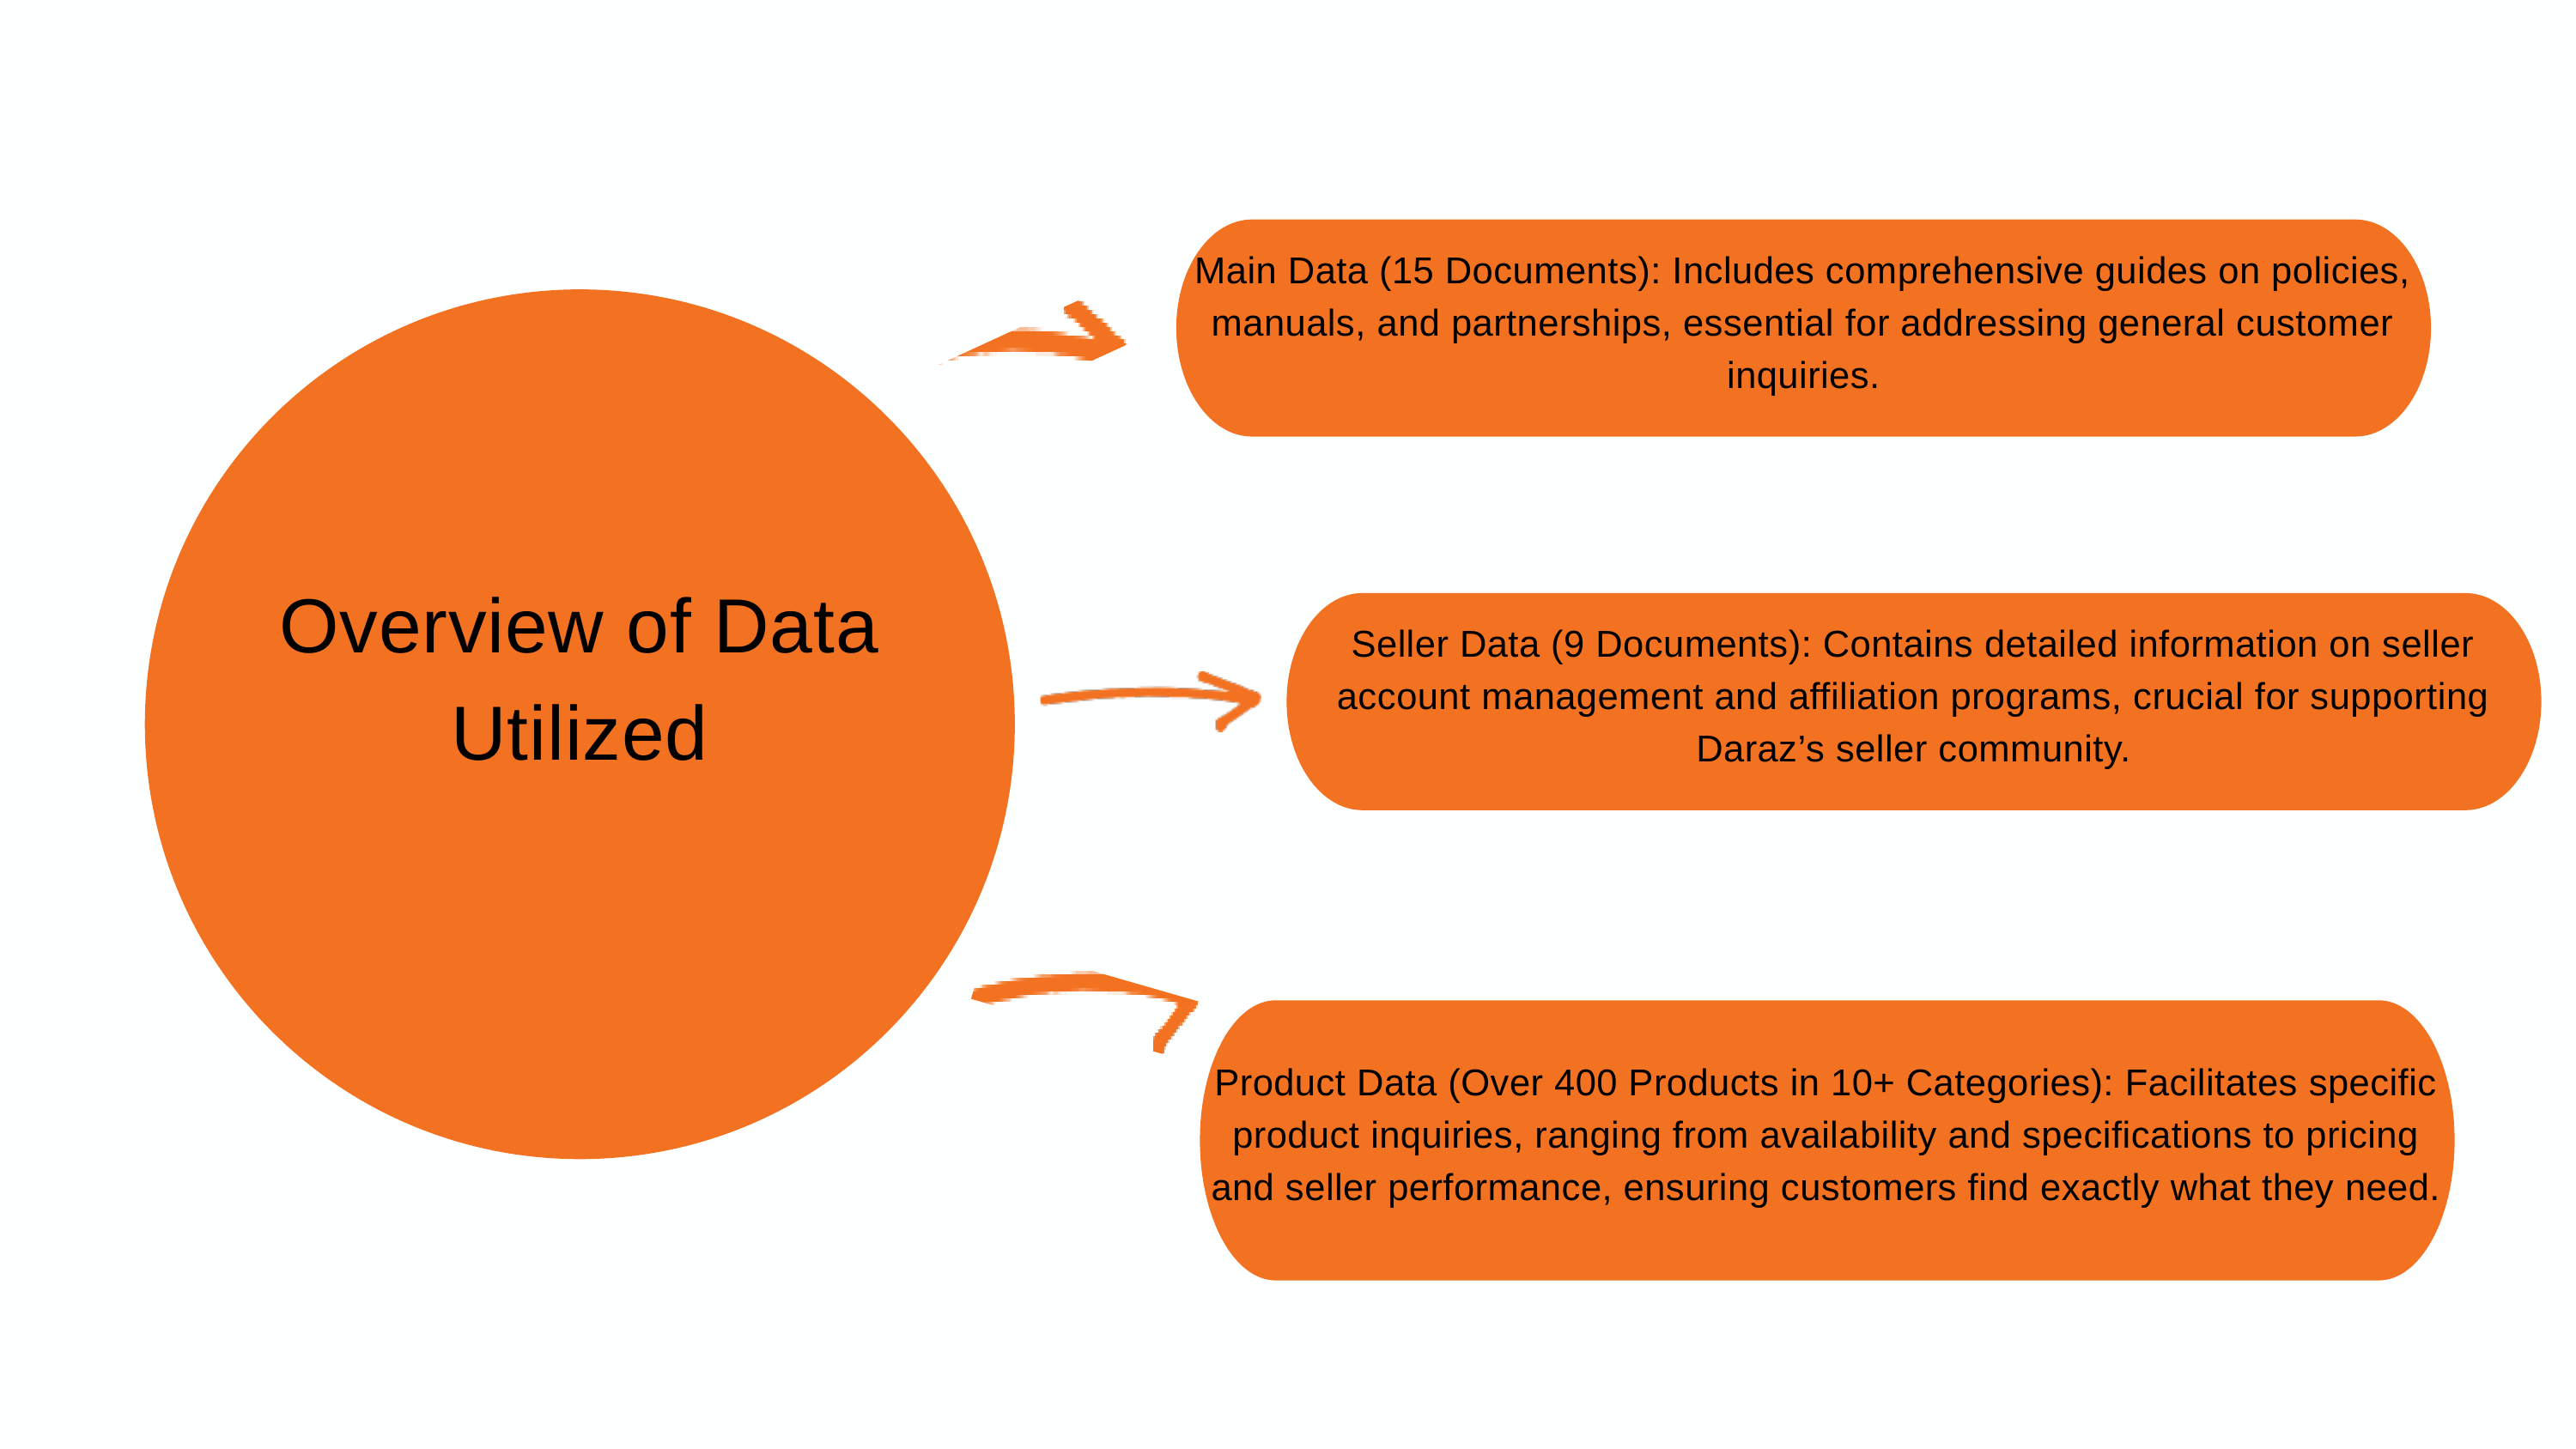

Main Data (15 Documents): Includes comprehensive guides on policies, manuals, and partnerships, essential for addressing general customer inquiries.

Overview of Data Utilized

Seller Data (9 Documents): Contains detailed information on seller account management and affiliation programs, crucial for supporting Daraz’s seller community.

Product Data (Over 400 Products in 10+ Categories): Facilitates specific product inquiries, ranging from availability and specifications to pricing and seller performance, ensuring customers find exactly what they need.